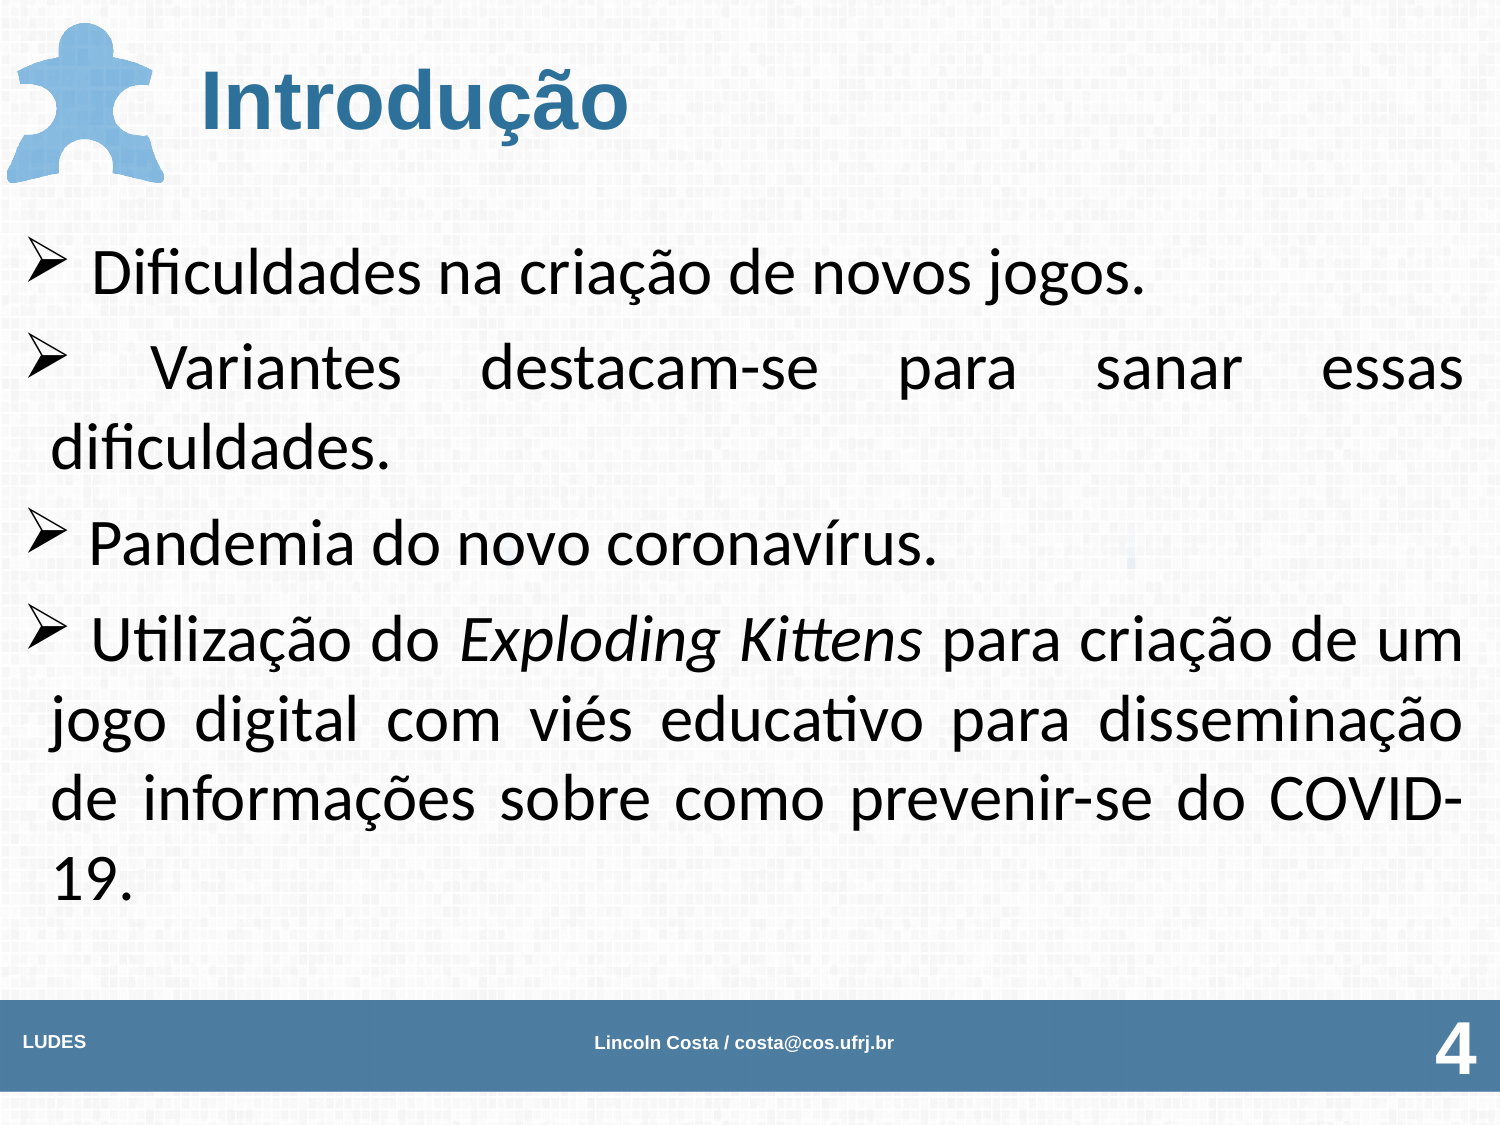

# Introdução
 Dificuldades na criação de novos jogos.
 Variantes destacam-se para sanar essas dificuldades.
 Pandemia do novo coronavírus.
 Utilização do Exploding Kittens para criação de um jogo digital com viés educativo para disseminação de informações sobre como prevenir-se do COVID-19.
LUDES
Lincoln Costa / costa@cos.ufrj.br
4